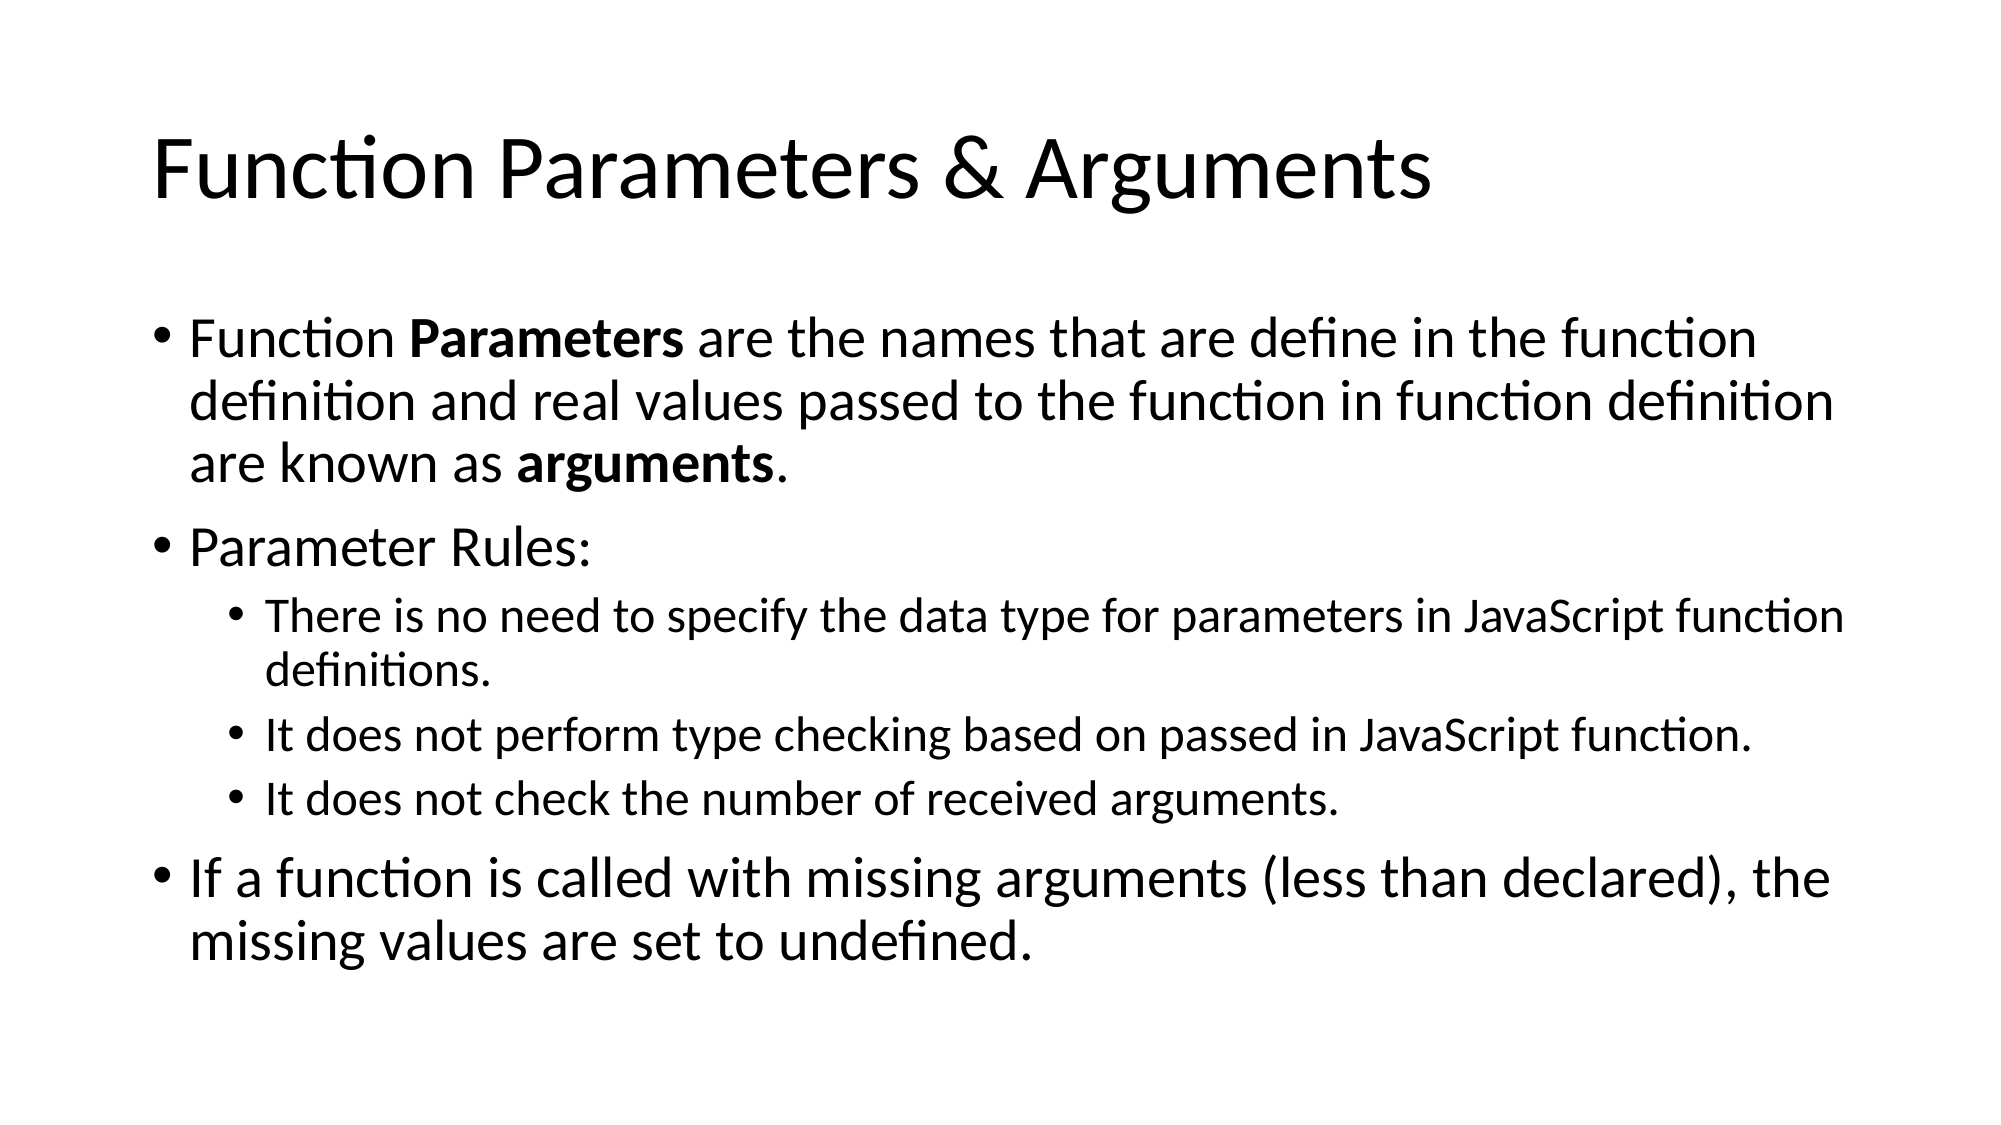

# Function Parameters & Arguments
Function Parameters are the names that are define in the function definition and real values passed to the function in function definition are known as arguments.
Parameter Rules:
There is no need to specify the data type for parameters in JavaScript function definitions.
It does not perform type checking based on passed in JavaScript function.
It does not check the number of received arguments.
If a function is called with missing arguments (less than declared), the missing values are set to undefined.